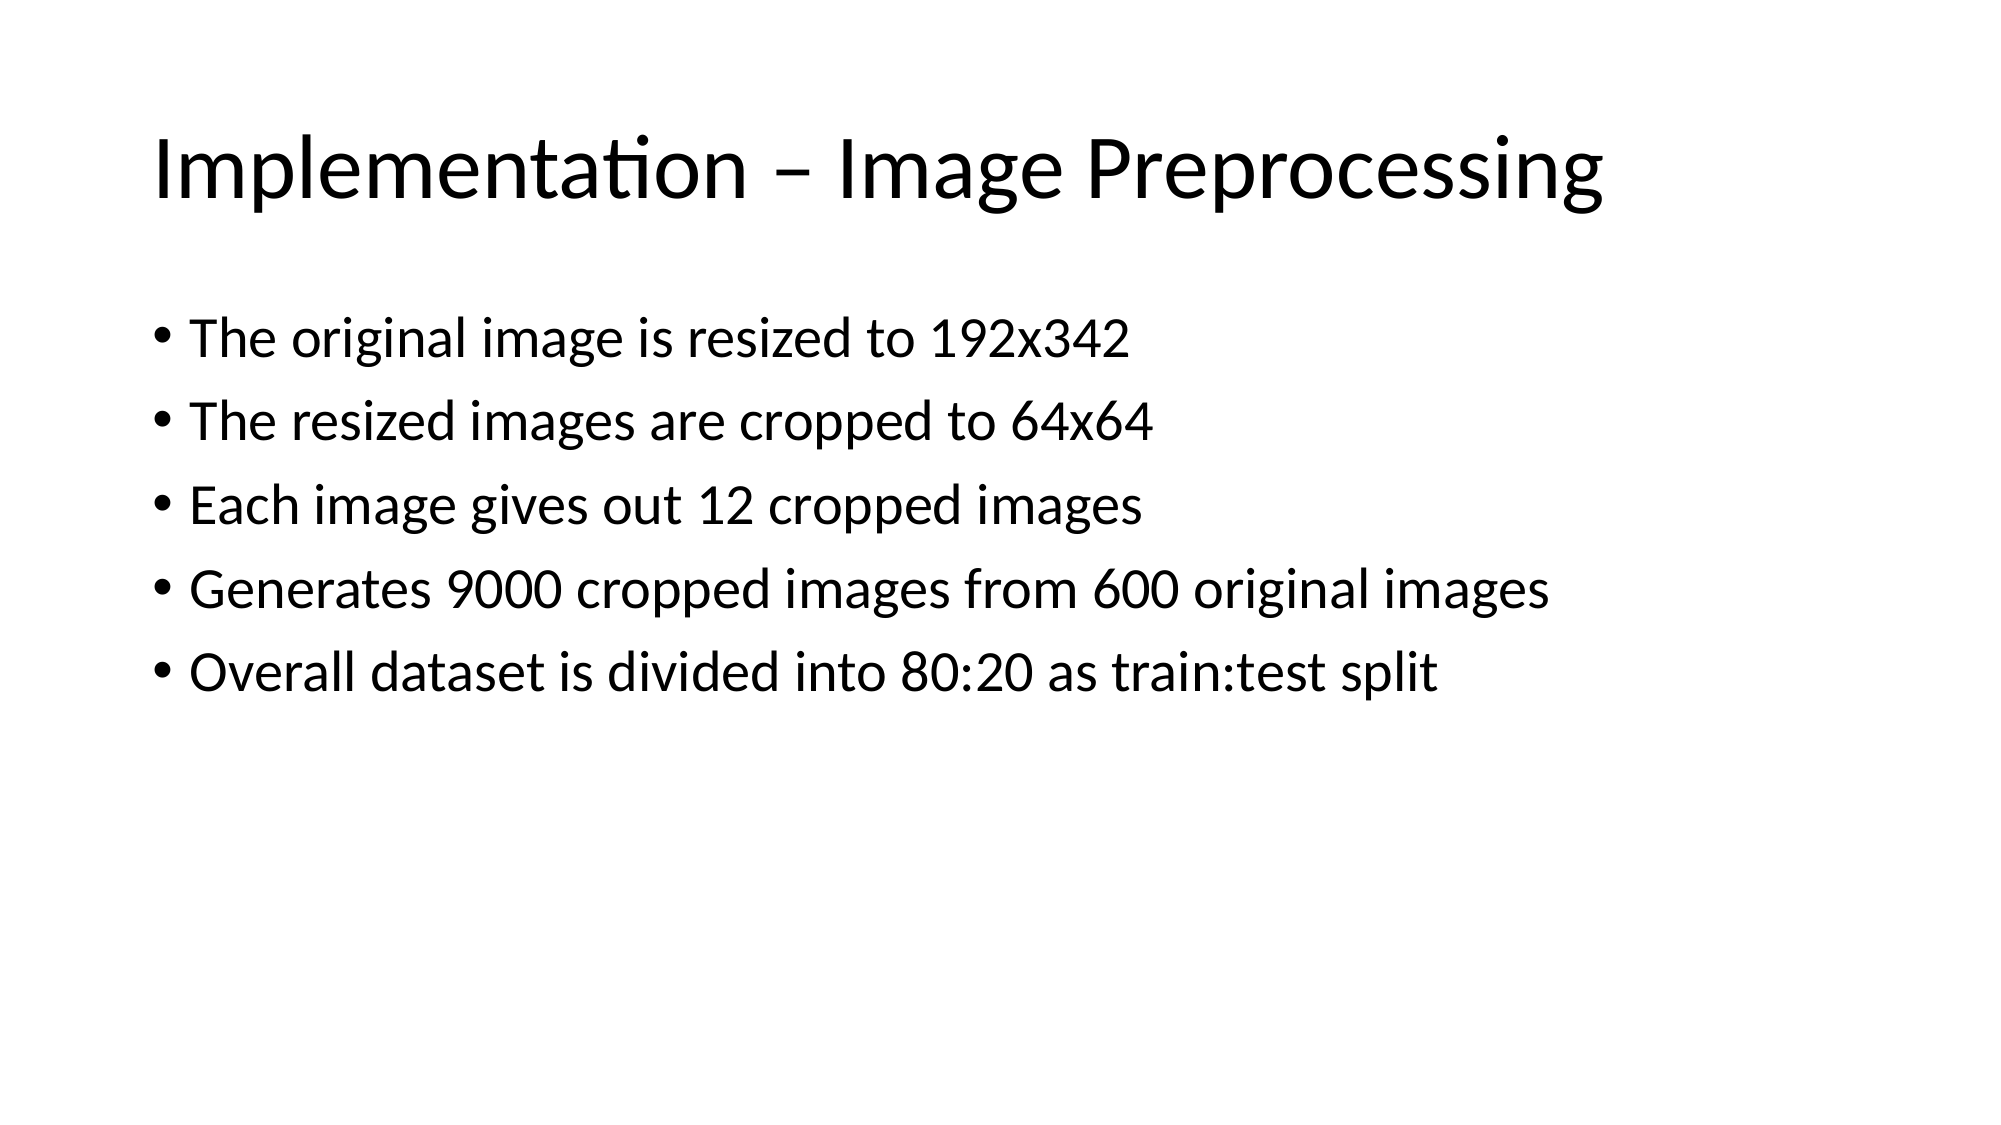

# Implementation – Image Preprocessing
The original image is resized to 192x342
The resized images are cropped to 64x64
Each image gives out 12 cropped images
Generates 9000 cropped images from 600 original images
Overall dataset is divided into 80:20 as train:test split